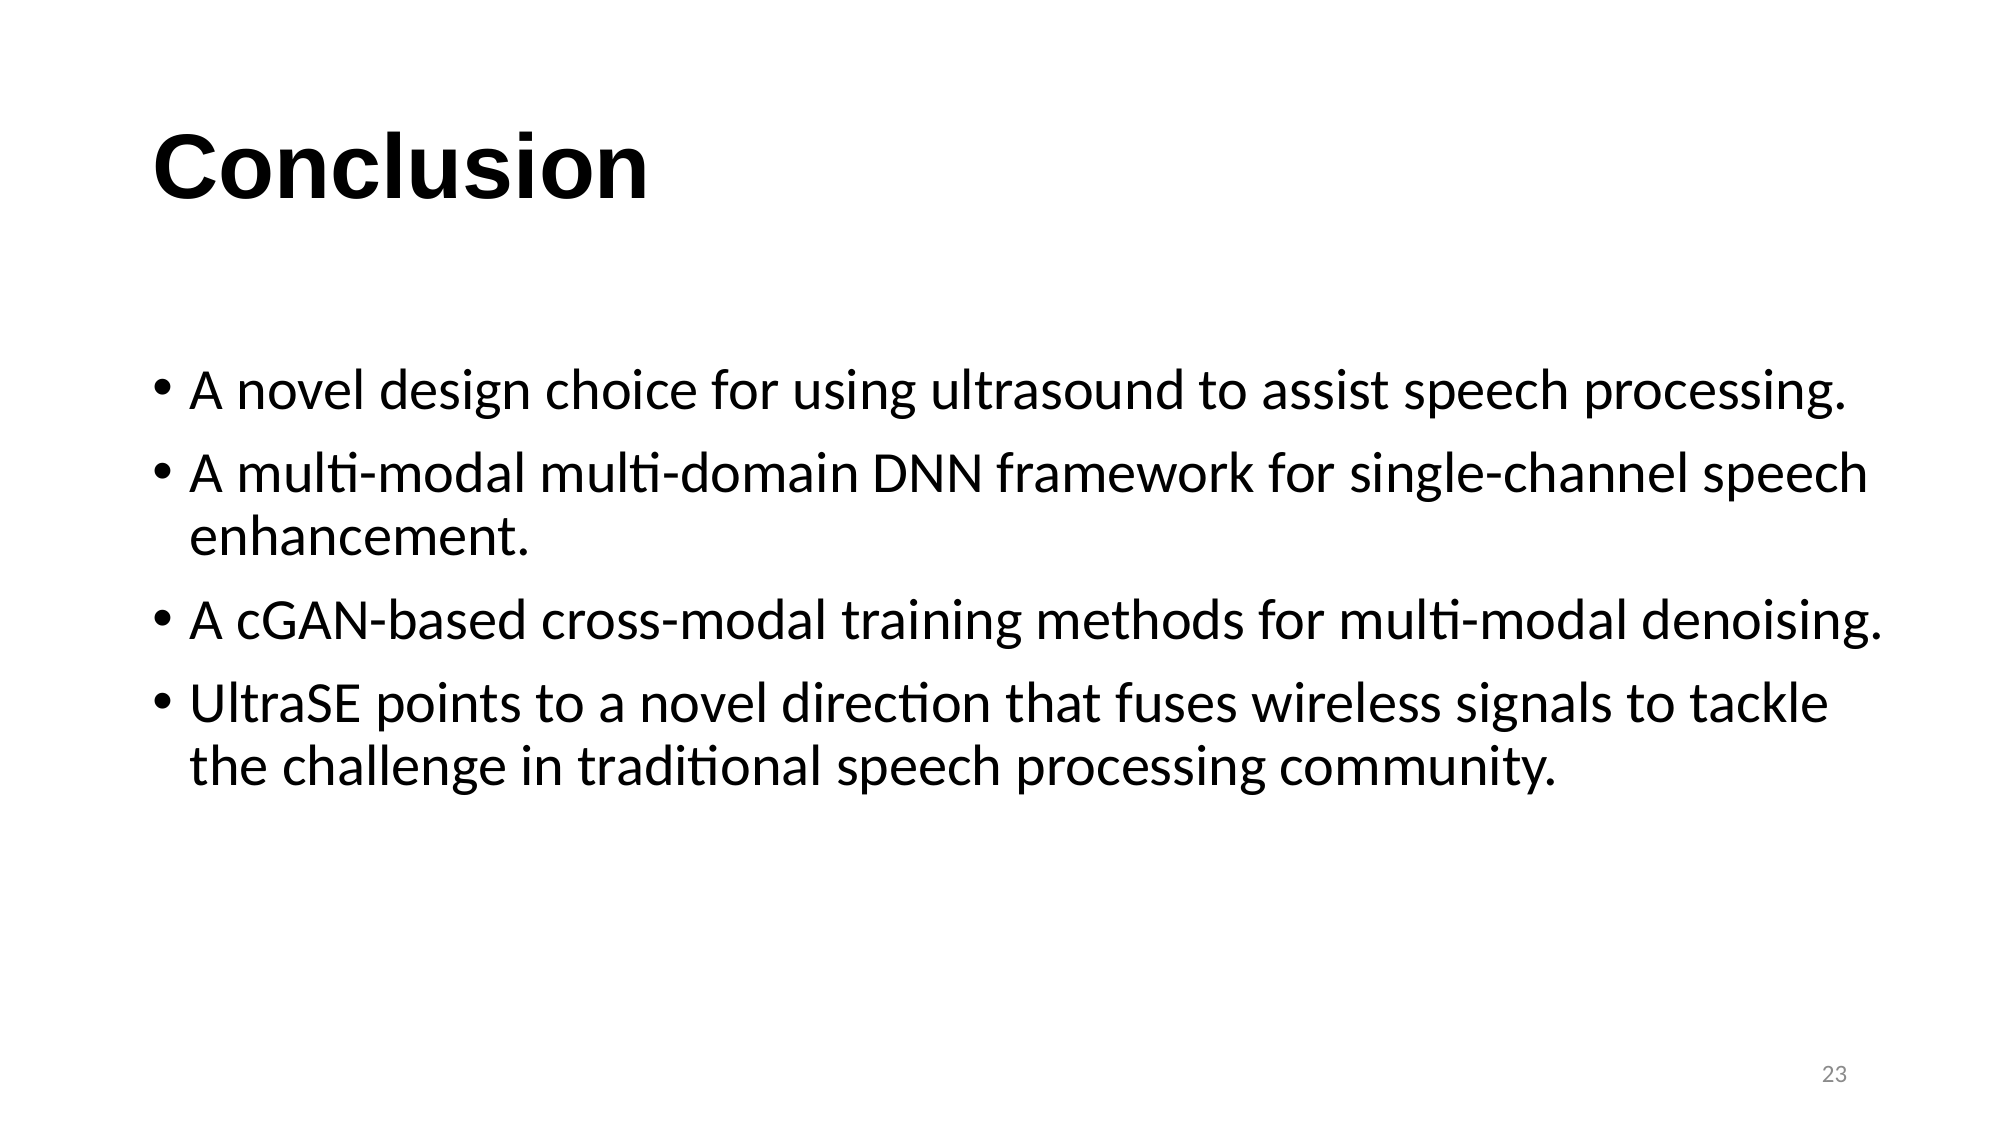

# Conclusion
A novel design choice for using ultrasound to assist speech processing.
A multi-modal multi-domain DNN framework for single-channel speech enhancement.
A cGAN-based cross-modal training methods for multi-modal denoising.
UltraSE points to a novel direction that fuses wireless signals to tackle the challenge in traditional speech processing community.
23